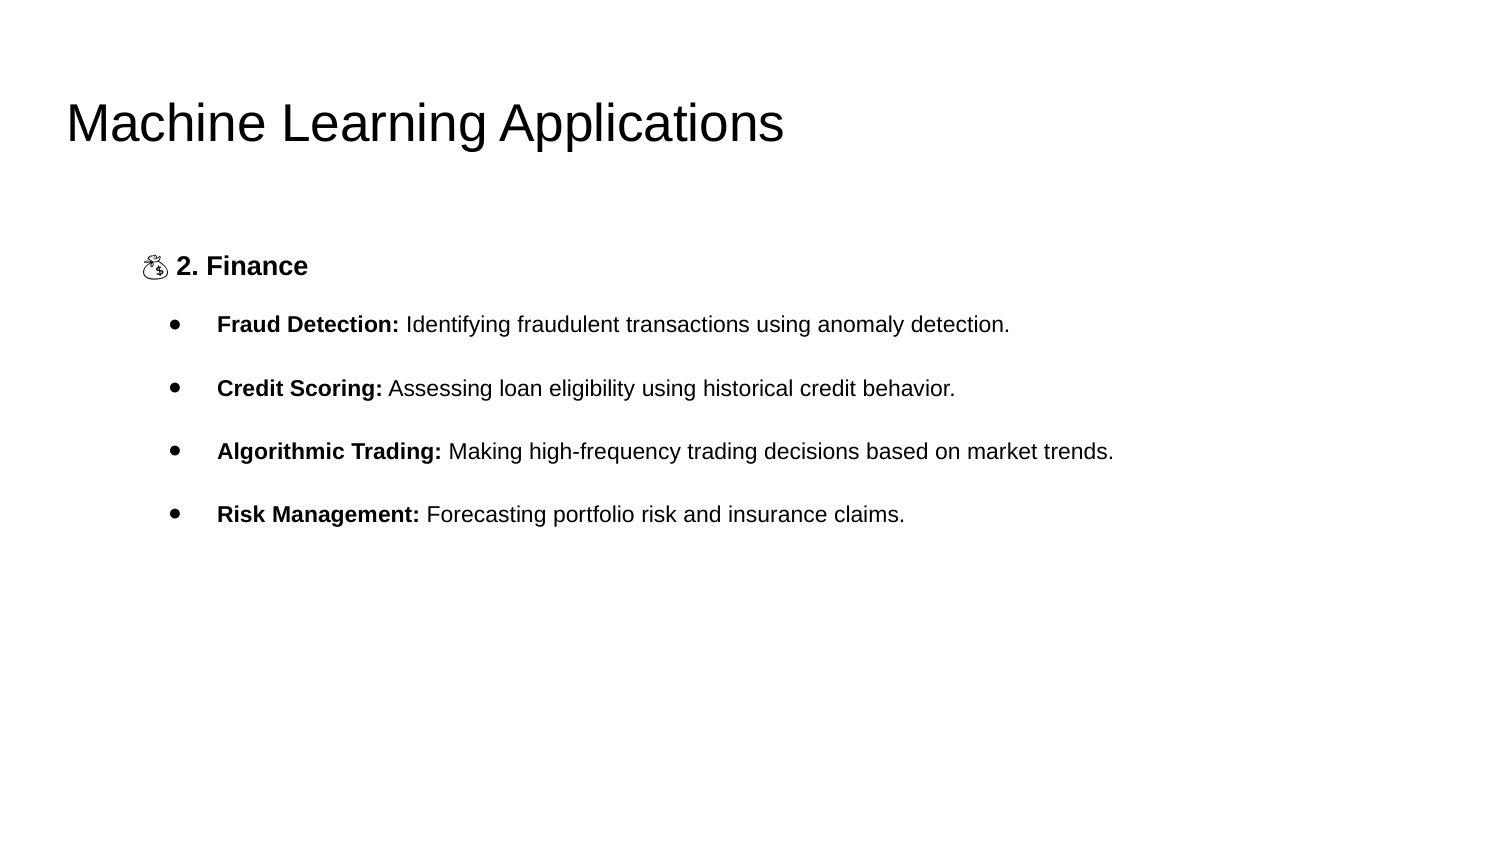

# Machine Learning Applications
💰 2. Finance
Fraud Detection: Identifying fraudulent transactions using anomaly detection.
Credit Scoring: Assessing loan eligibility using historical credit behavior.
Algorithmic Trading: Making high-frequency trading decisions based on market trends.
Risk Management: Forecasting portfolio risk and insurance claims.